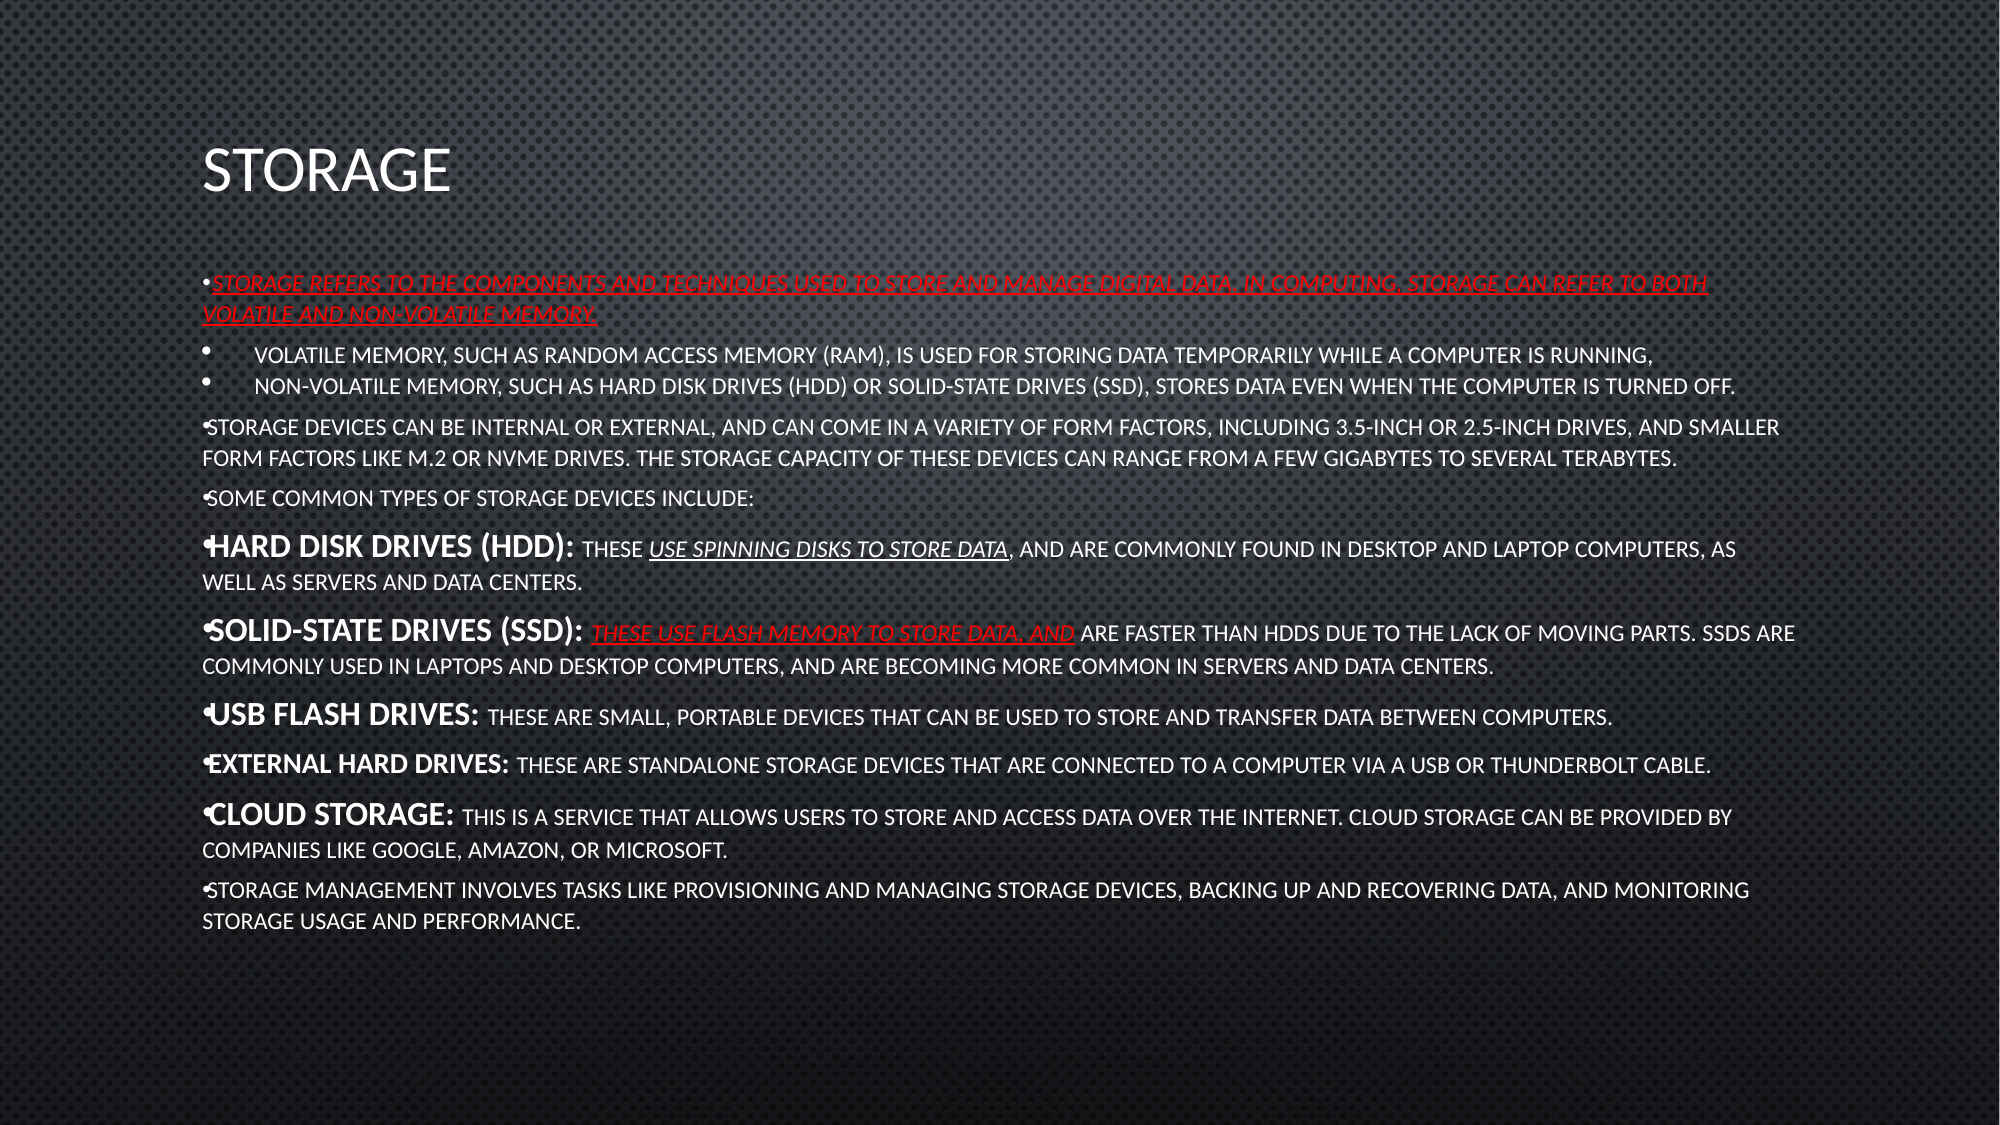

# STORAGE
 Storage refers to the components and techniques used to store and manage digital data. In computing, storage can refer to both volatile and non-volatile memory.
Volatile memory, such as Random Access Memory (RAM), is used for storing data temporarily while a computer is running,
non-volatile memory, such as hard disk drives (HDD) or solid-state drives (SSD), stores data even when the computer is turned off.
Storage devices can be internal or external, and can come in a variety of form factors, including 3.5-inch or 2.5-inch drives, and smaller form factors like M.2 or NVMe drives. The storage capacity of these devices can range from a few gigabytes to several terabytes.
Some common types of storage devices include:
Hard Disk Drives (HDD): These use spinning disks to store data, and are commonly found in desktop and laptop computers, as well as servers and data centers.
Solid-State Drives (SSD): These use flash memory to store data, and are faster than HDDs due to the lack of moving parts. SSDs are commonly used in laptops and desktop computers, and are becoming more common in servers and data centers.
USB flash drives: These are small, portable devices that can be used to store and transfer data between computers.
External hard drives: These are standalone storage devices that are connected to a computer via a USB or Thunderbolt cable.
Cloud storage: This is a service that allows users to store and access data over the internet. Cloud storage can be provided by companies like Google, Amazon, or Microsoft.
Storage management involves tasks like provisioning and managing storage devices, backing up and recovering data, and monitoring storage usage and performance.